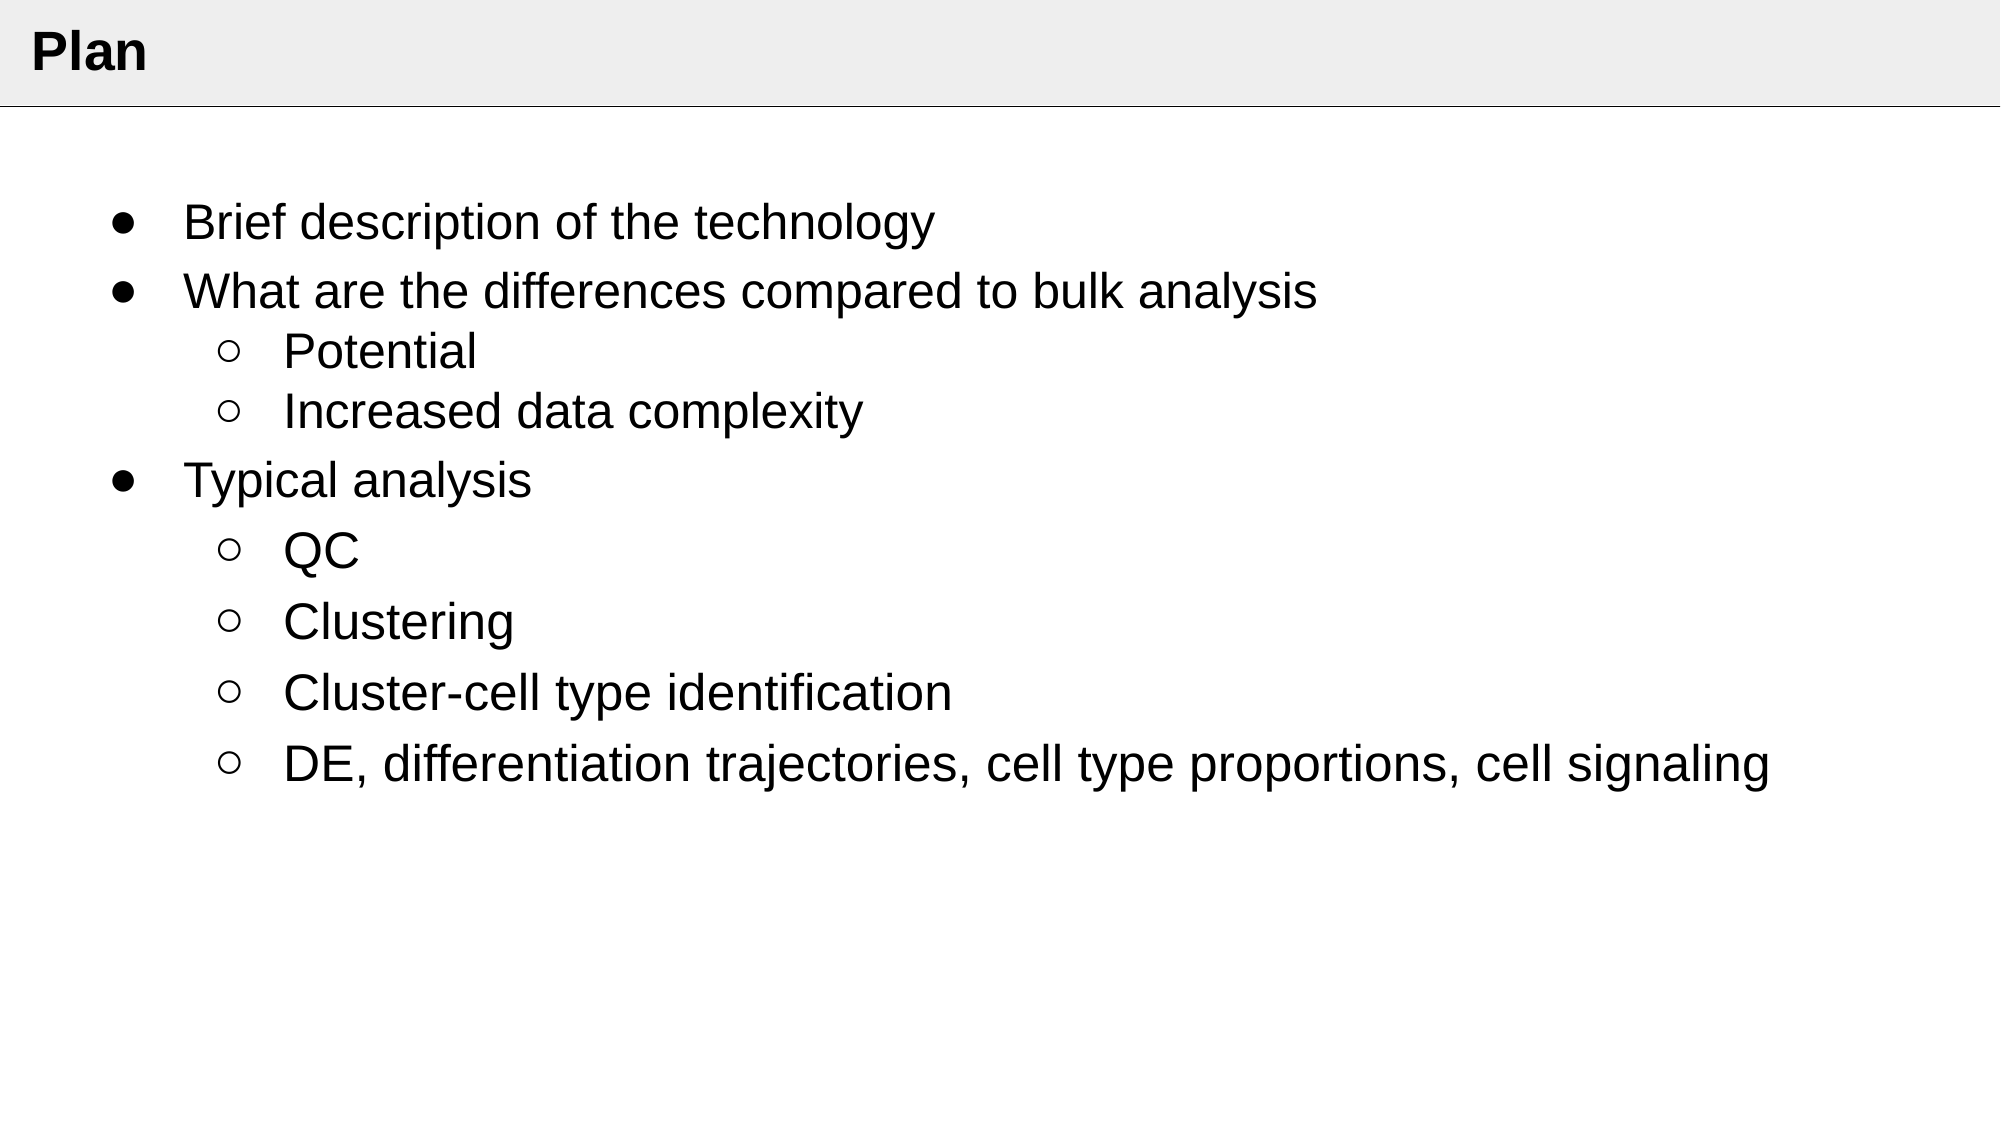

# Plan
Brief description of the technology
What are the differences compared to bulk analysis
Potential
Increased data complexity
Typical analysis
QC
Clustering
Cluster-cell type identification
DE, differentiation trajectories, cell type proportions, cell signaling
2